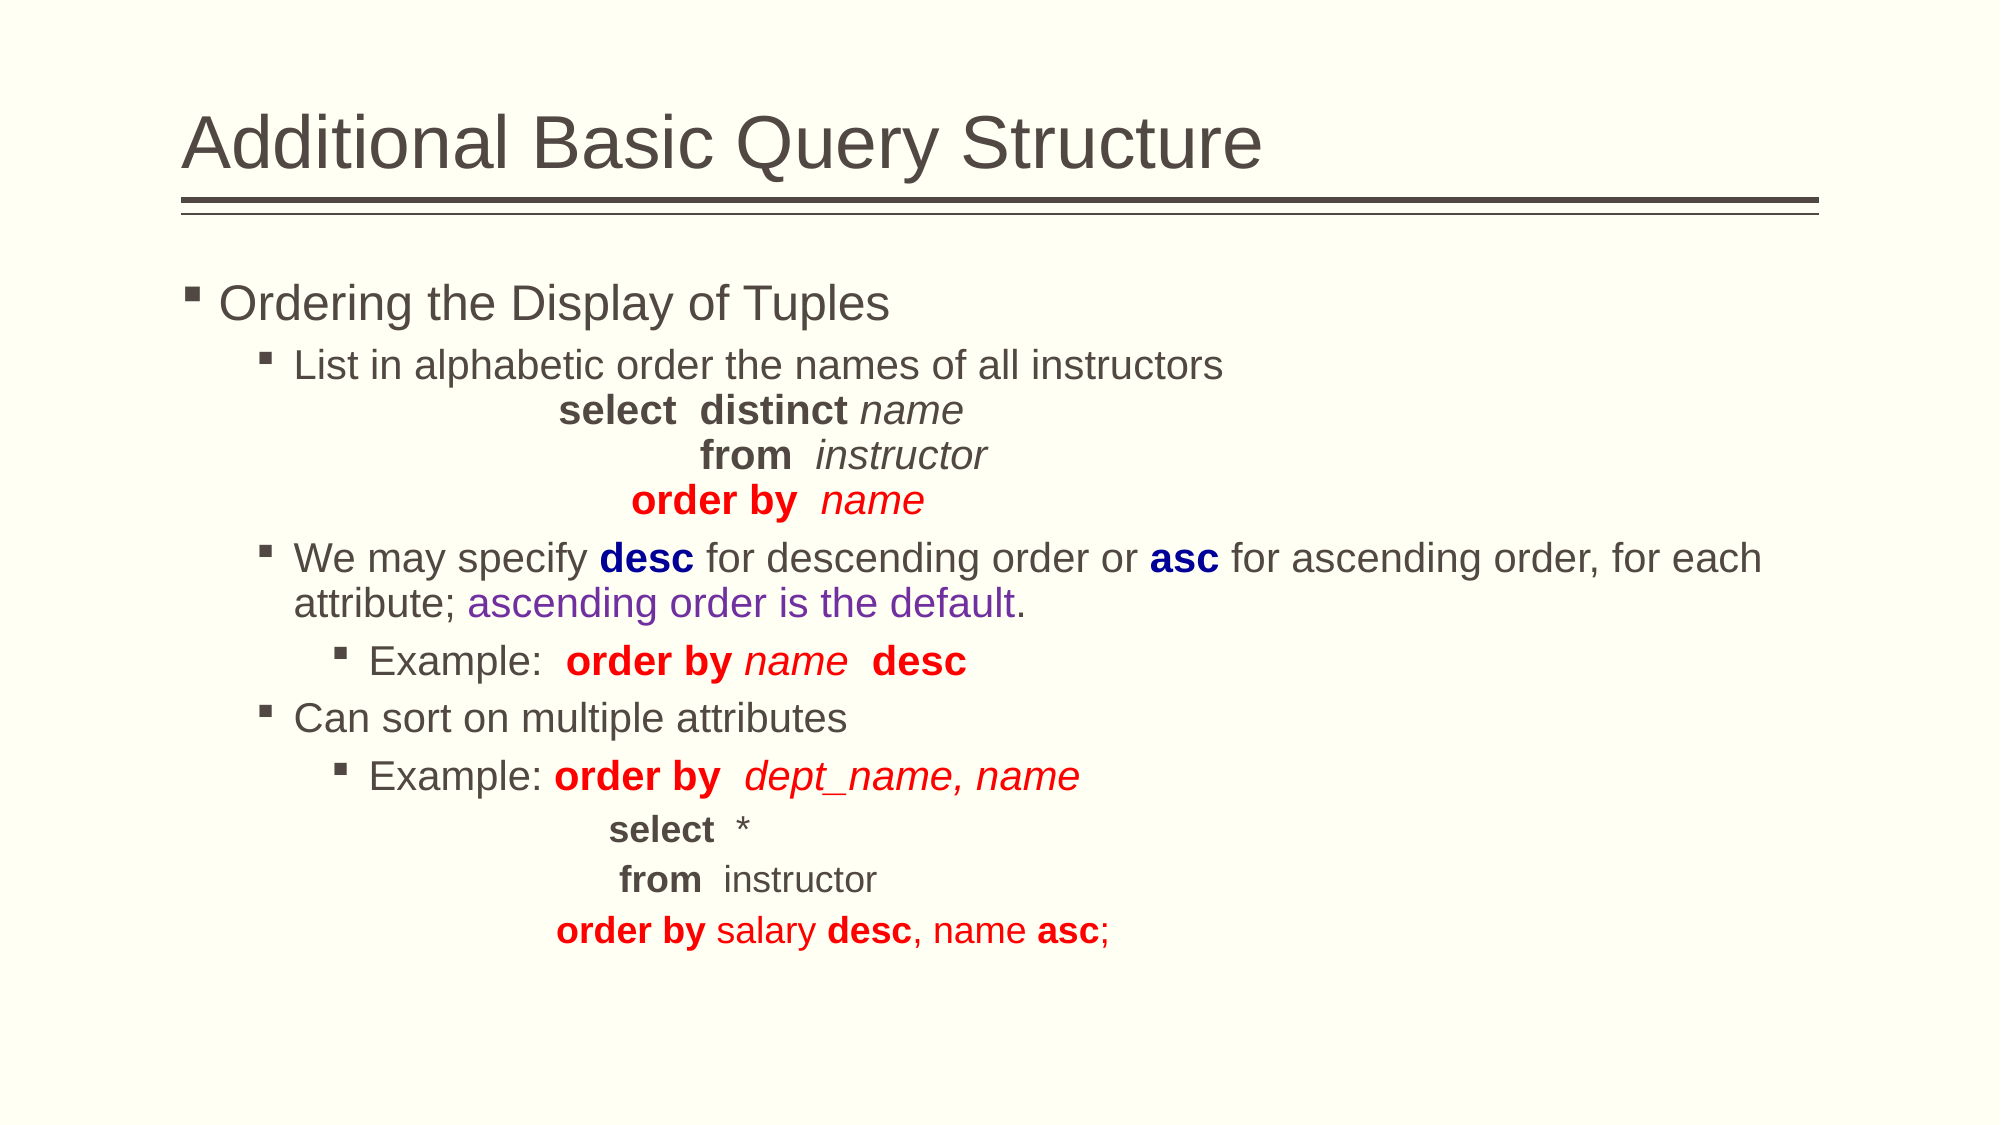

# Additional Basic Query Structure
Ordering the Display of Tuples
List in alphabetic order the names of all instructors
                       select  distinct name
	      from  instructor
	order by  name
We may specify desc for descending order or asc for ascending order, for each attribute; ascending order is the default.
Example:  order by name  desc
Can sort on multiple attributes
Example: order by  dept_name, name
     select  *
      from  instructor
order by salary desc, name asc;